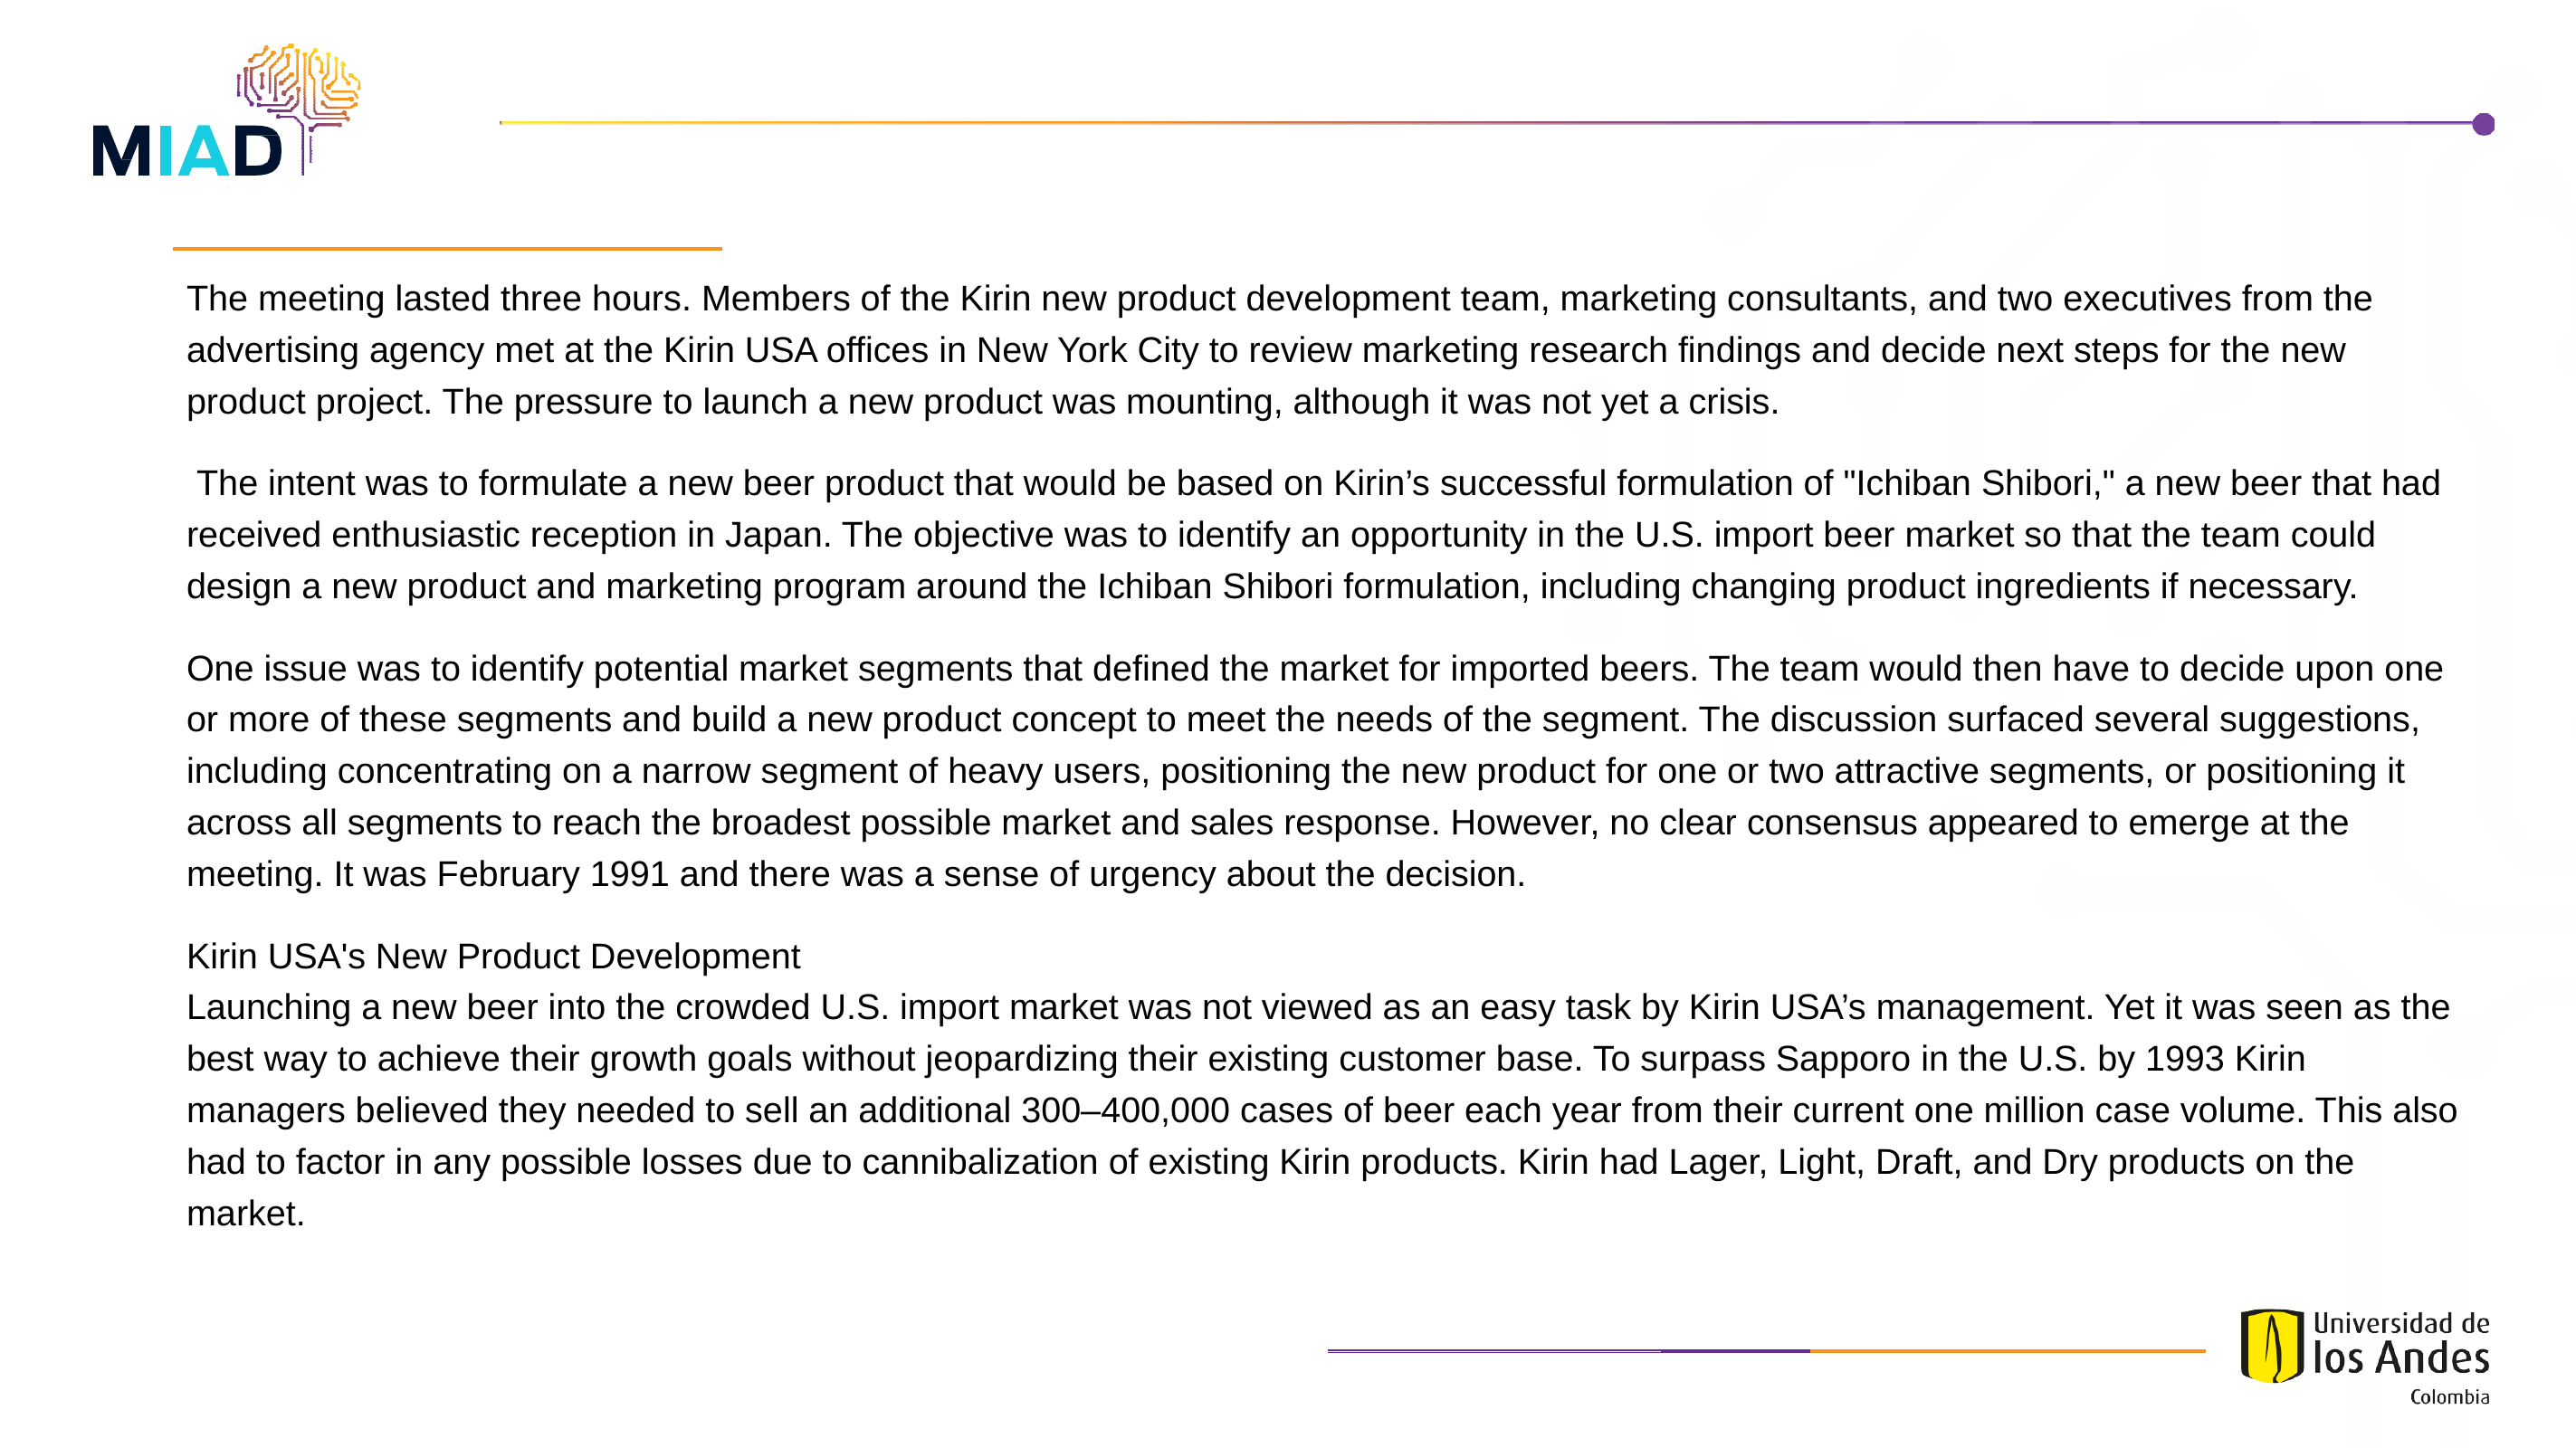

The meeting lasted three hours. Members of the Kirin new product development team, marketing consultants, and two executives from the advertising agency met at the Kirin USA offices in New York City to review marketing research findings and decide next steps for the new product project. The pressure to launch a new product was mounting, although it was not yet a crisis.
 The intent was to formulate a new beer product that would be based on Kirin’s successful formulation of "Ichiban Shibori," a new beer that had received enthusiastic reception in Japan. The objective was to identify an opportunity in the U.S. import beer market so that the team could design a new product and marketing program around the Ichiban Shibori formulation, including changing product ingredients if necessary.
One issue was to identify potential market segments that defined the market for imported beers. The team would then have to decide upon one or more of these segments and build a new product concept to meet the needs of the segment. The discussion surfaced several suggestions, including concentrating on a narrow segment of heavy users, positioning the new product for one or two attractive segments, or positioning it across all segments to reach the broadest possible market and sales response. However, no clear consensus appeared to emerge at the meeting. It was February 1991 and there was a sense of urgency about the decision.
Kirin USA's New Product Development
Launching a new beer into the crowded U.S. import market was not viewed as an easy task by Kirin USA’s management. Yet it was seen as the best way to achieve their growth goals without jeopardizing their existing customer base. To surpass Sapporo in the U.S. by 1993 Kirin managers believed they needed to sell an additional 300–400,000 cases of beer each year from their current one million case volume. This also had to factor in any possible losses due to cannibalization of existing Kirin products. Kirin had Lager, Light, Draft, and Dry products on the market.